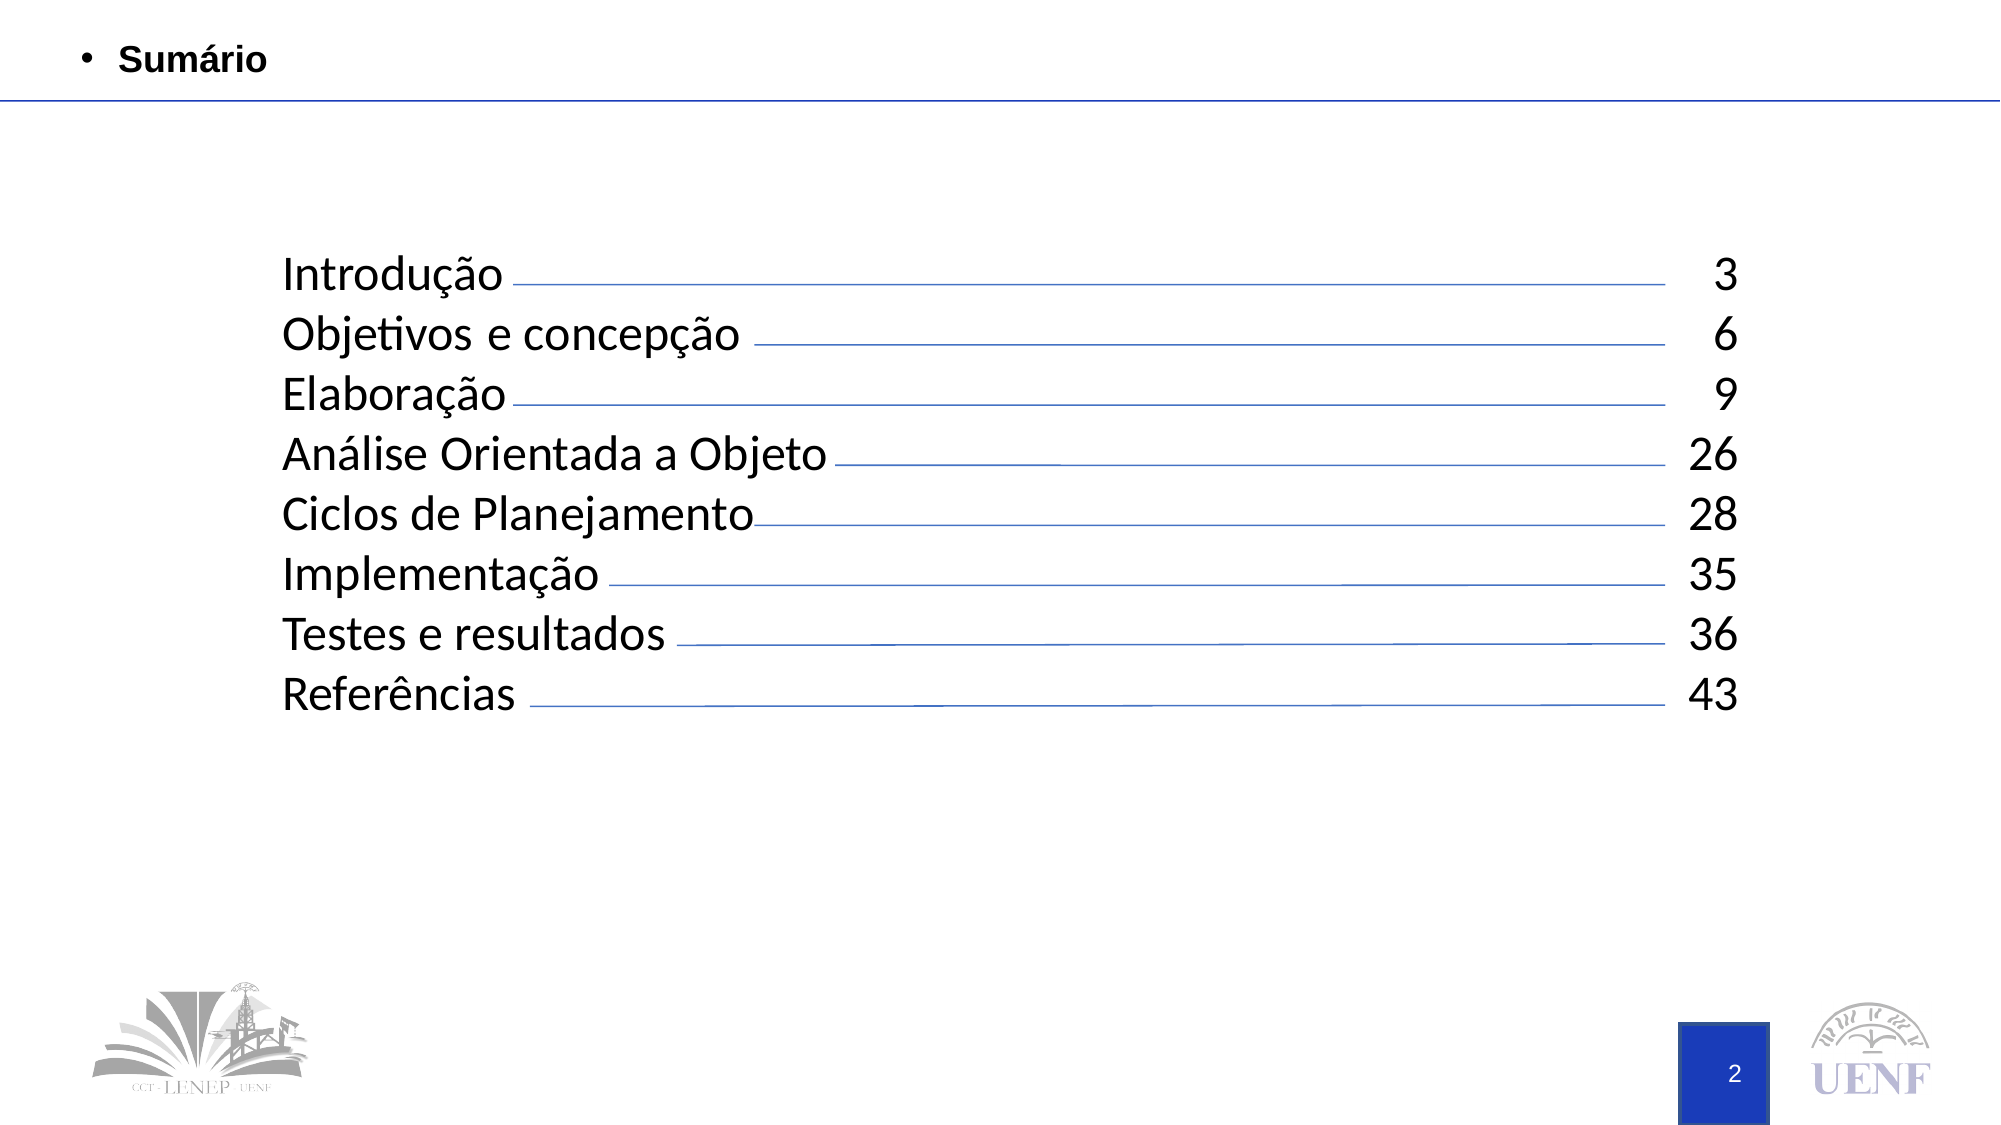

Sumário
Introdução
Objetivos e concepção
Elaboração
Análise Orientada a Objeto
Ciclos de Planejamento
Implementação
Testes e resultados
Referências

3
6
9
26
28
35
36
43